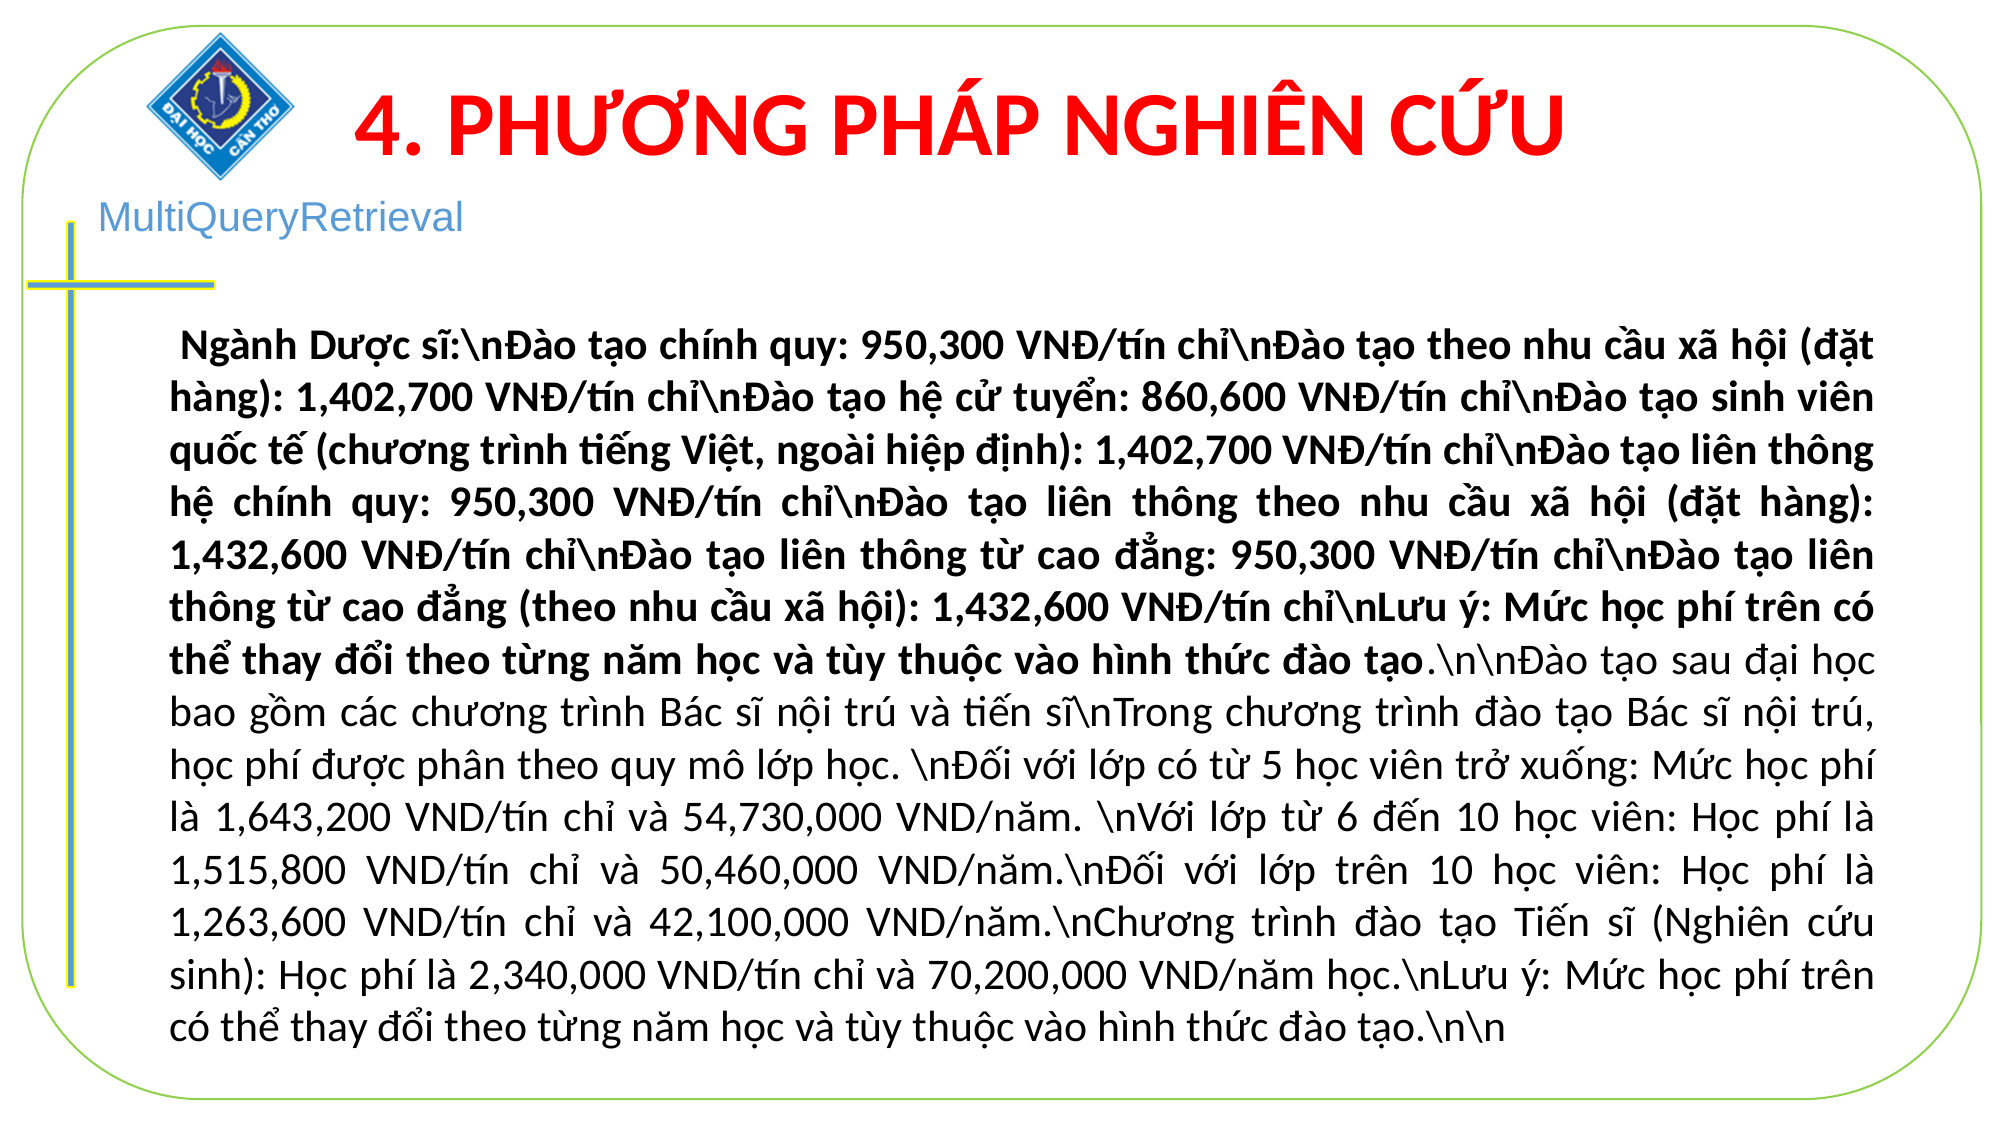

4. PHƯƠNG PHÁP NGHIÊN CỨU
MultiQueryRetrieval
 Ngành Dược sĩ:\nĐào tạo chính quy: 950,300 VNĐ/tín chỉ\nĐào tạo theo nhu cầu xã hội (đặt hàng): 1,402,700 VNĐ/tín chỉ\nĐào tạo hệ cử tuyển: 860,600 VNĐ/tín chỉ\nĐào tạo sinh viên quốc tế (chương trình tiếng Việt, ngoài hiệp định): 1,402,700 VNĐ/tín chỉ\nĐào tạo liên thông hệ chính quy: 950,300 VNĐ/tín chỉ\nĐào tạo liên thông theo nhu cầu xã hội (đặt hàng): 1,432,600 VNĐ/tín chỉ\nĐào tạo liên thông từ cao đẳng: 950,300 VNĐ/tín chỉ\nĐào tạo liên thông từ cao đẳng (theo nhu cầu xã hội): 1,432,600 VNĐ/tín chỉ\nLưu ý: Mức học phí trên có thể thay đổi theo từng năm học và tùy thuộc vào hình thức đào tạo.\n\nĐào tạo sau đại học bao gồm các chương trình Bác sĩ nội trú và tiến sĩ\nTrong chương trình đào tạo Bác sĩ nội trú, học phí được phân theo quy mô lớp học. \nĐối với lớp có từ 5 học viên trở xuống: Mức học phí là 1,643,200 VND/tín chỉ và 54,730,000 VND/năm. \nVới lớp từ 6 đến 10 học viên: Học phí là 1,515,800 VND/tín chỉ và 50,460,000 VND/năm.\nĐối với lớp trên 10 học viên: Học phí là 1,263,600 VND/tín chỉ và 42,100,000 VND/năm.\nChương trình đào tạo Tiến sĩ (Nghiên cứu sinh): Học phí là 2,340,000 VND/tín chỉ và 70,200,000 VND/năm học.\nLưu ý: Mức học phí trên có thể thay đổi theo từng năm học và tùy thuộc vào hình thức đào tạo.\n\n